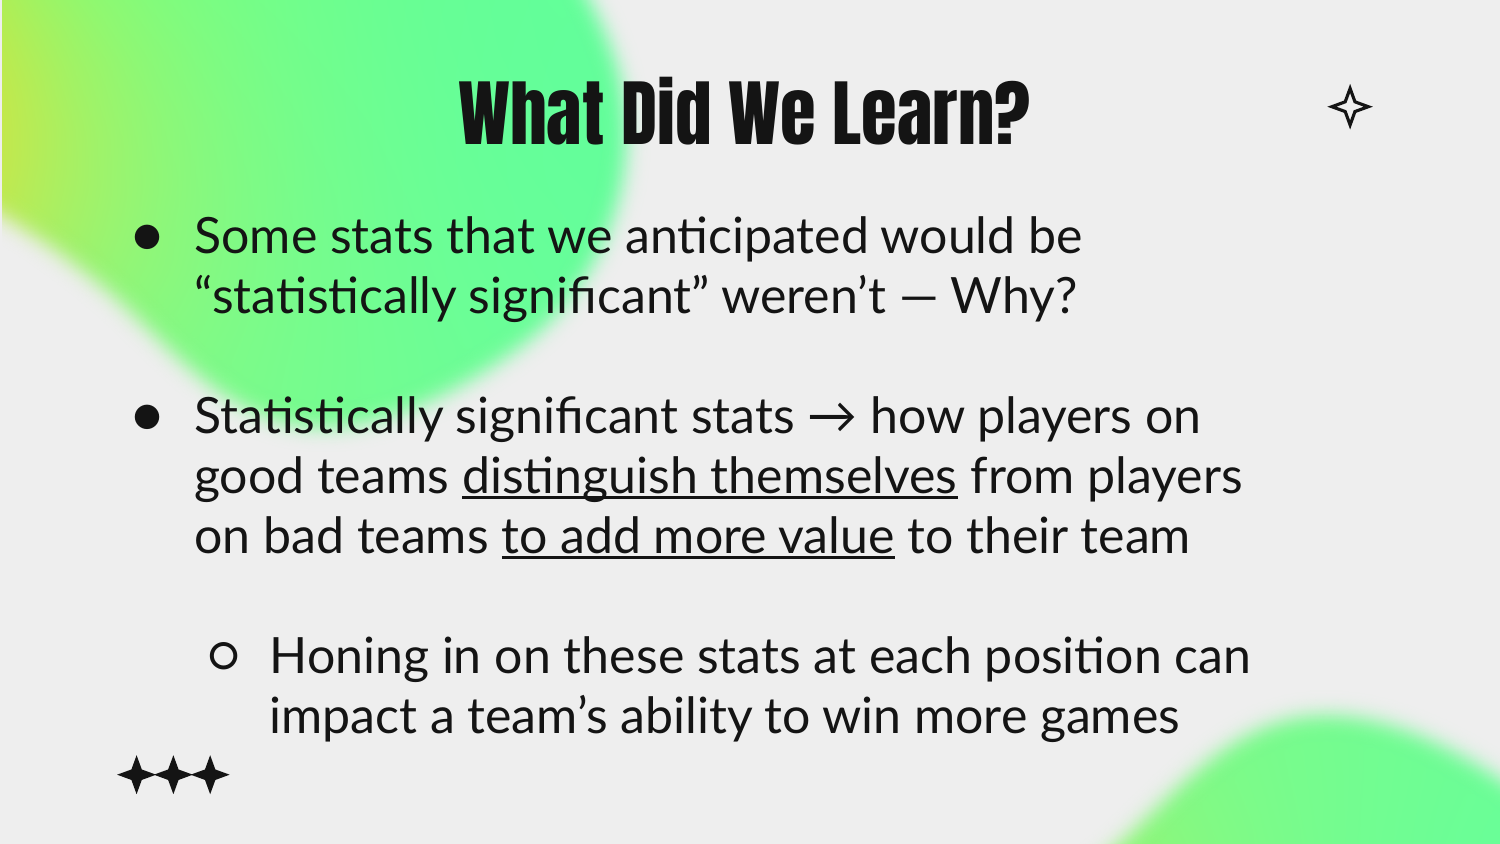

# What Did We Learn?

Some stats that we anticipated would be “statistically significant” weren’t — Why?
Statistically significant stats → how players on good teams distinguish themselves from players on bad teams to add more value to their team

Honing in on these stats at each position can impact a team’s ability to win more games